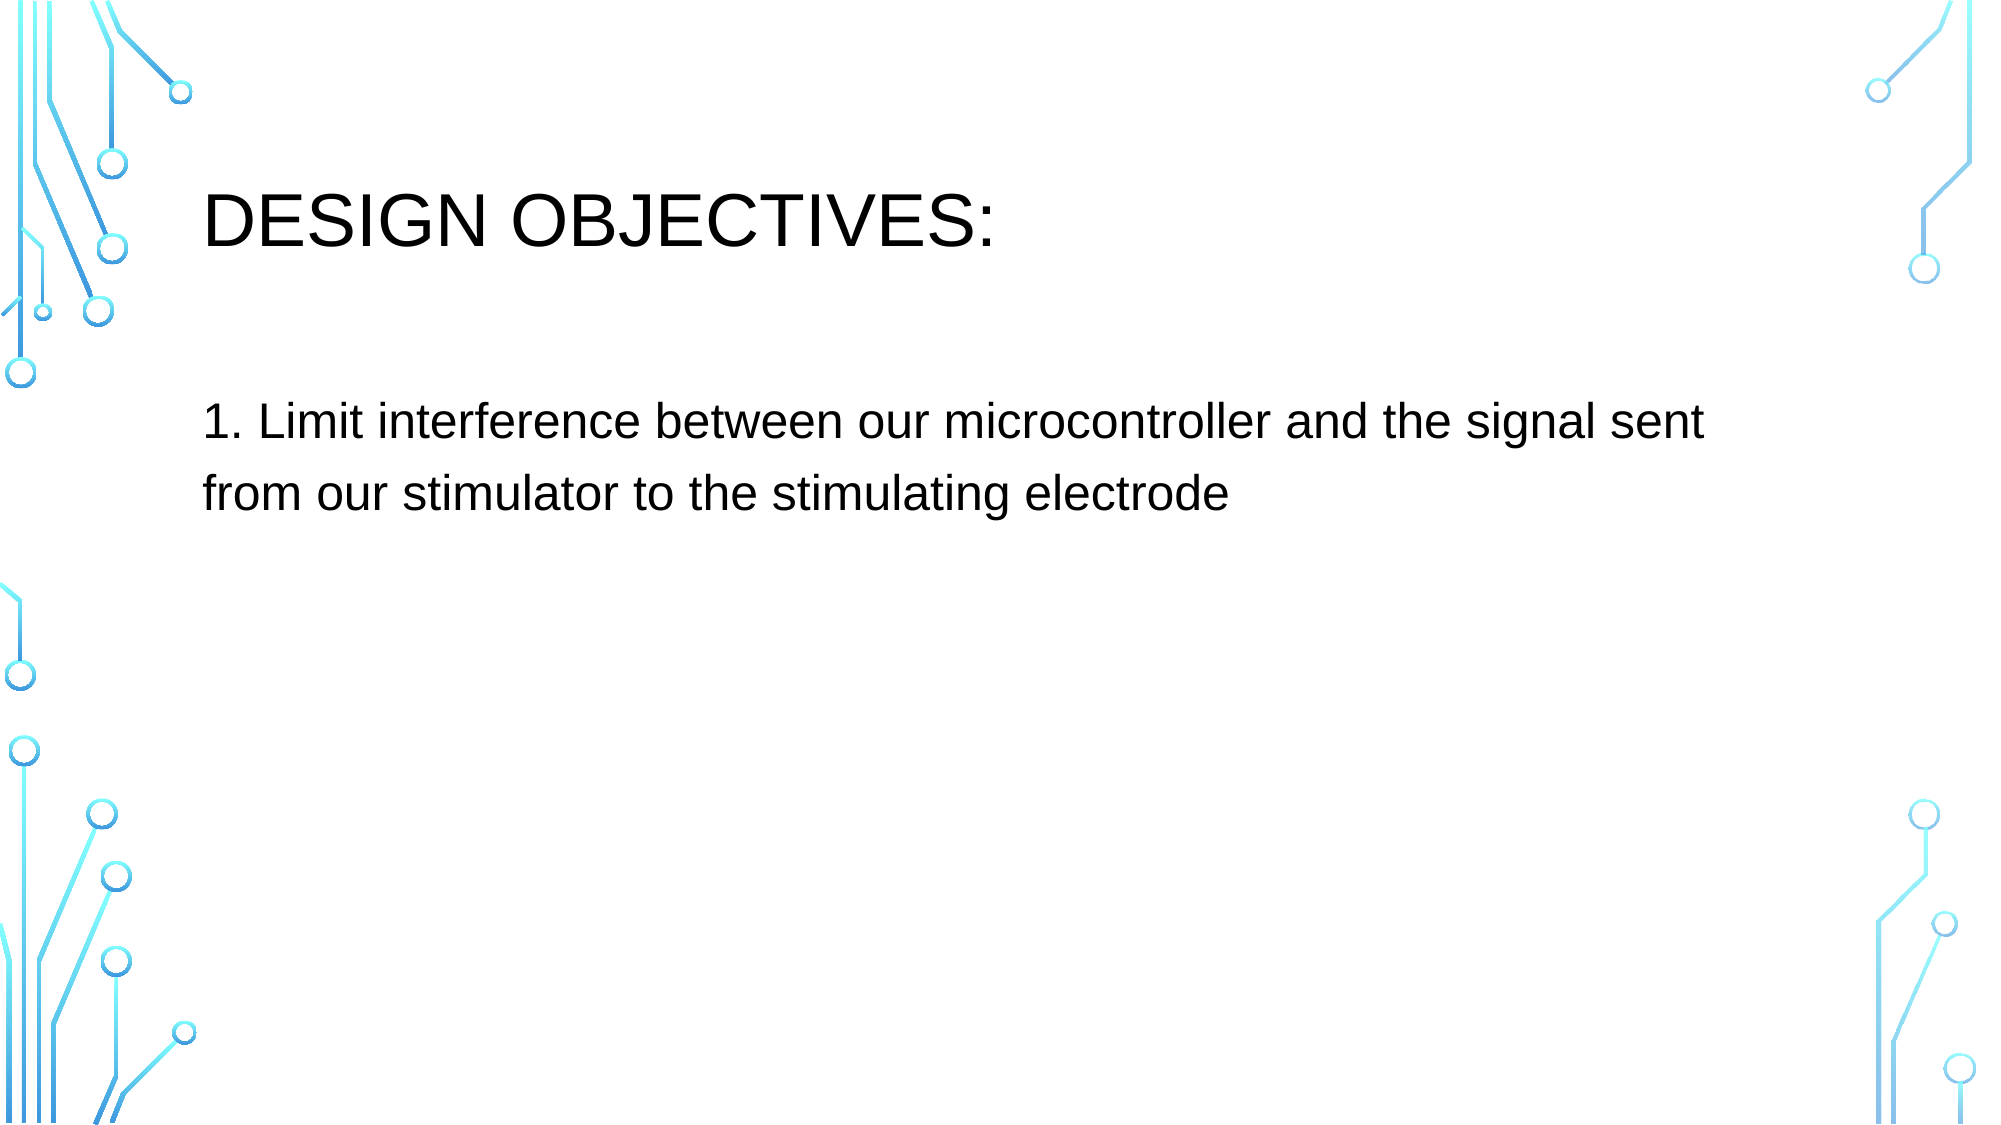

# Design objectives:
1. Limit interference between our microcontroller and the signal sent from our stimulator to the stimulating electrode